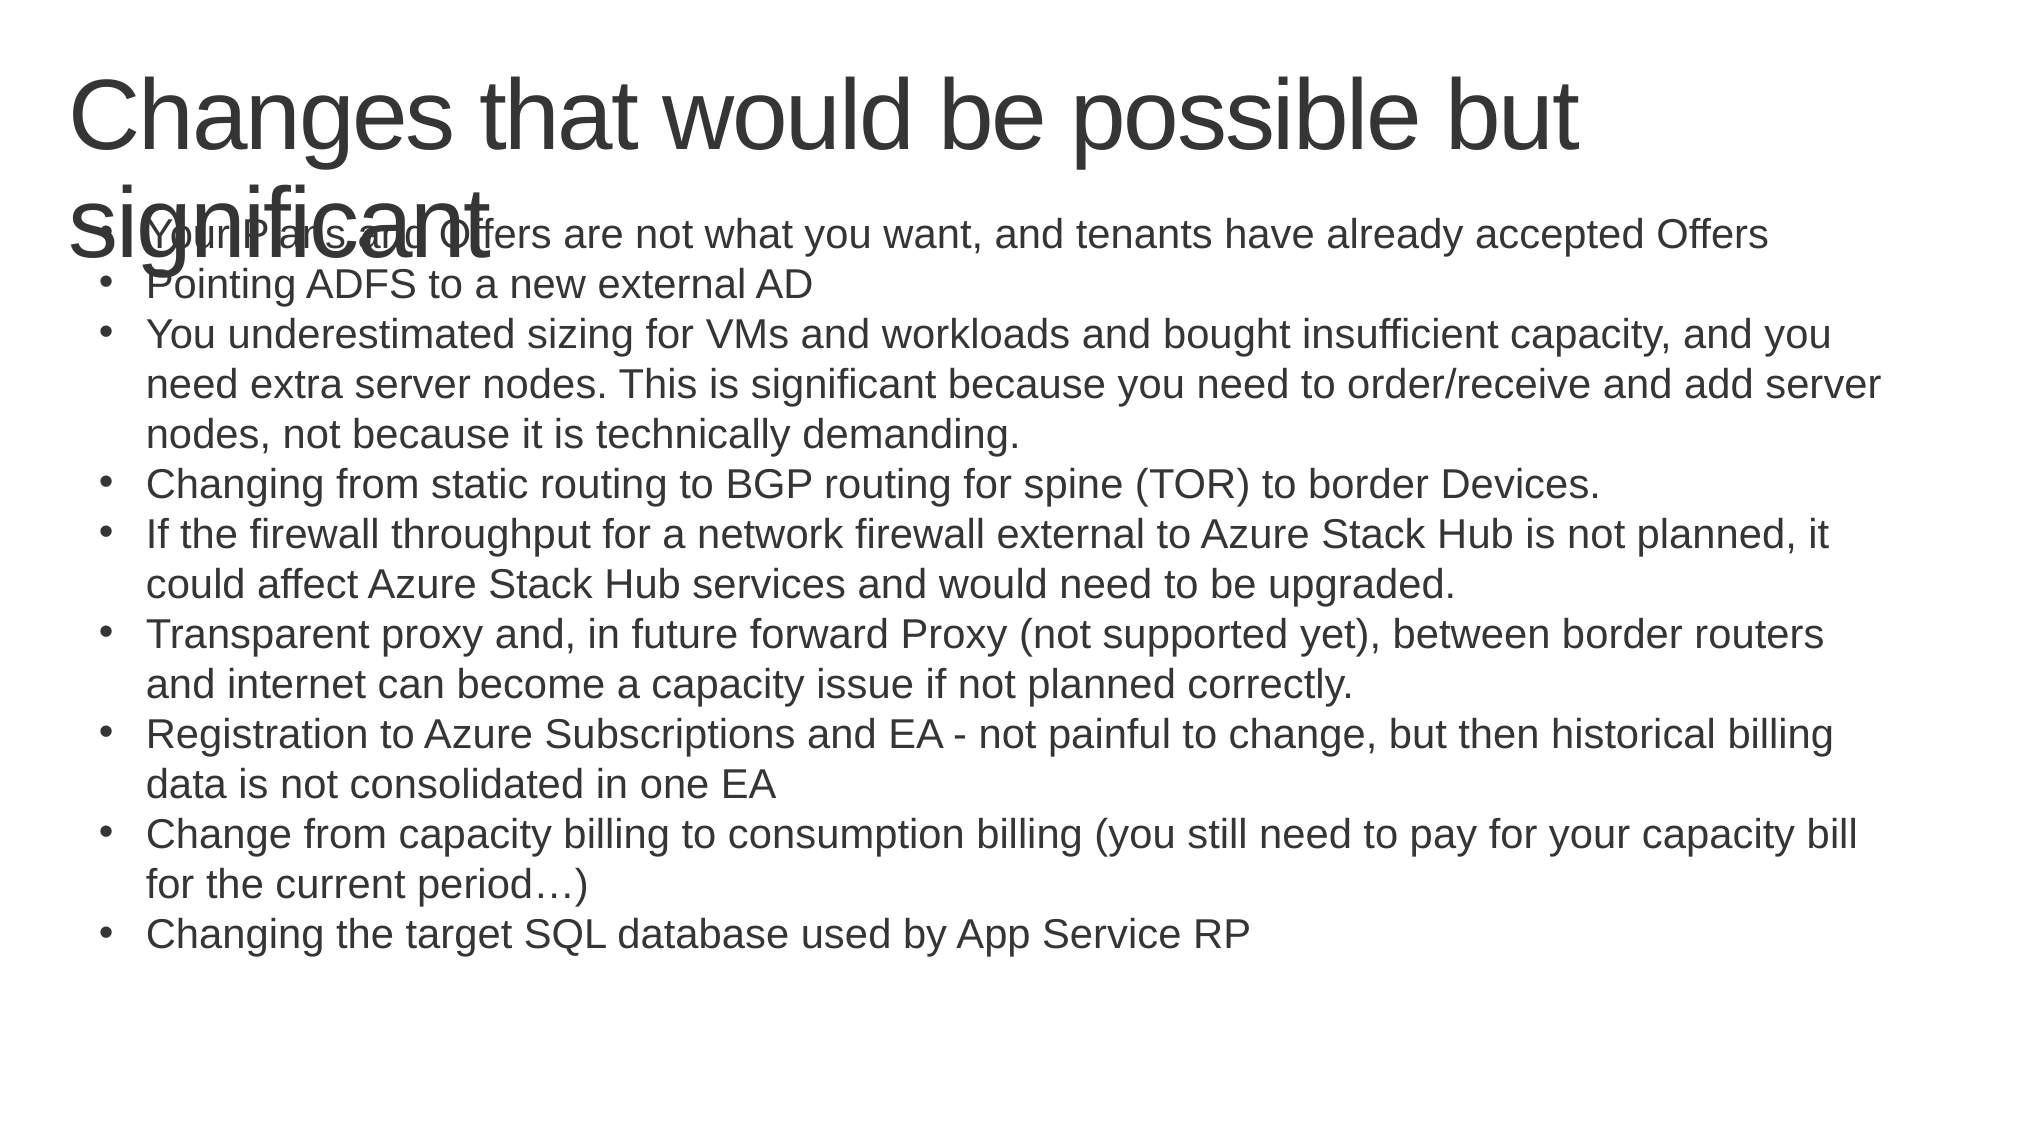

# Changes that would be possible but significant
Your Plans and Offers are not what you want, and tenants have already accepted Offers
Pointing ADFS to a new external AD
You underestimated sizing for VMs and workloads and bought insufficient capacity, and you need extra server nodes. This is significant because you need to order/receive and add server nodes, not because it is technically demanding.
Changing from static routing to BGP routing for spine (TOR) to border Devices.
If the firewall throughput for a network firewall external to Azure Stack Hub is not planned, it could affect Azure Stack Hub services and would need to be upgraded.
Transparent proxy and, in future forward Proxy (not supported yet), between border routers and internet can become a capacity issue if not planned correctly.
Registration to Azure Subscriptions and EA - not painful to change, but then historical billing data is not consolidated in one EA
Change from capacity billing to consumption billing (you still need to pay for your capacity bill for the current period…)
Changing the target SQL database used by App Service RP